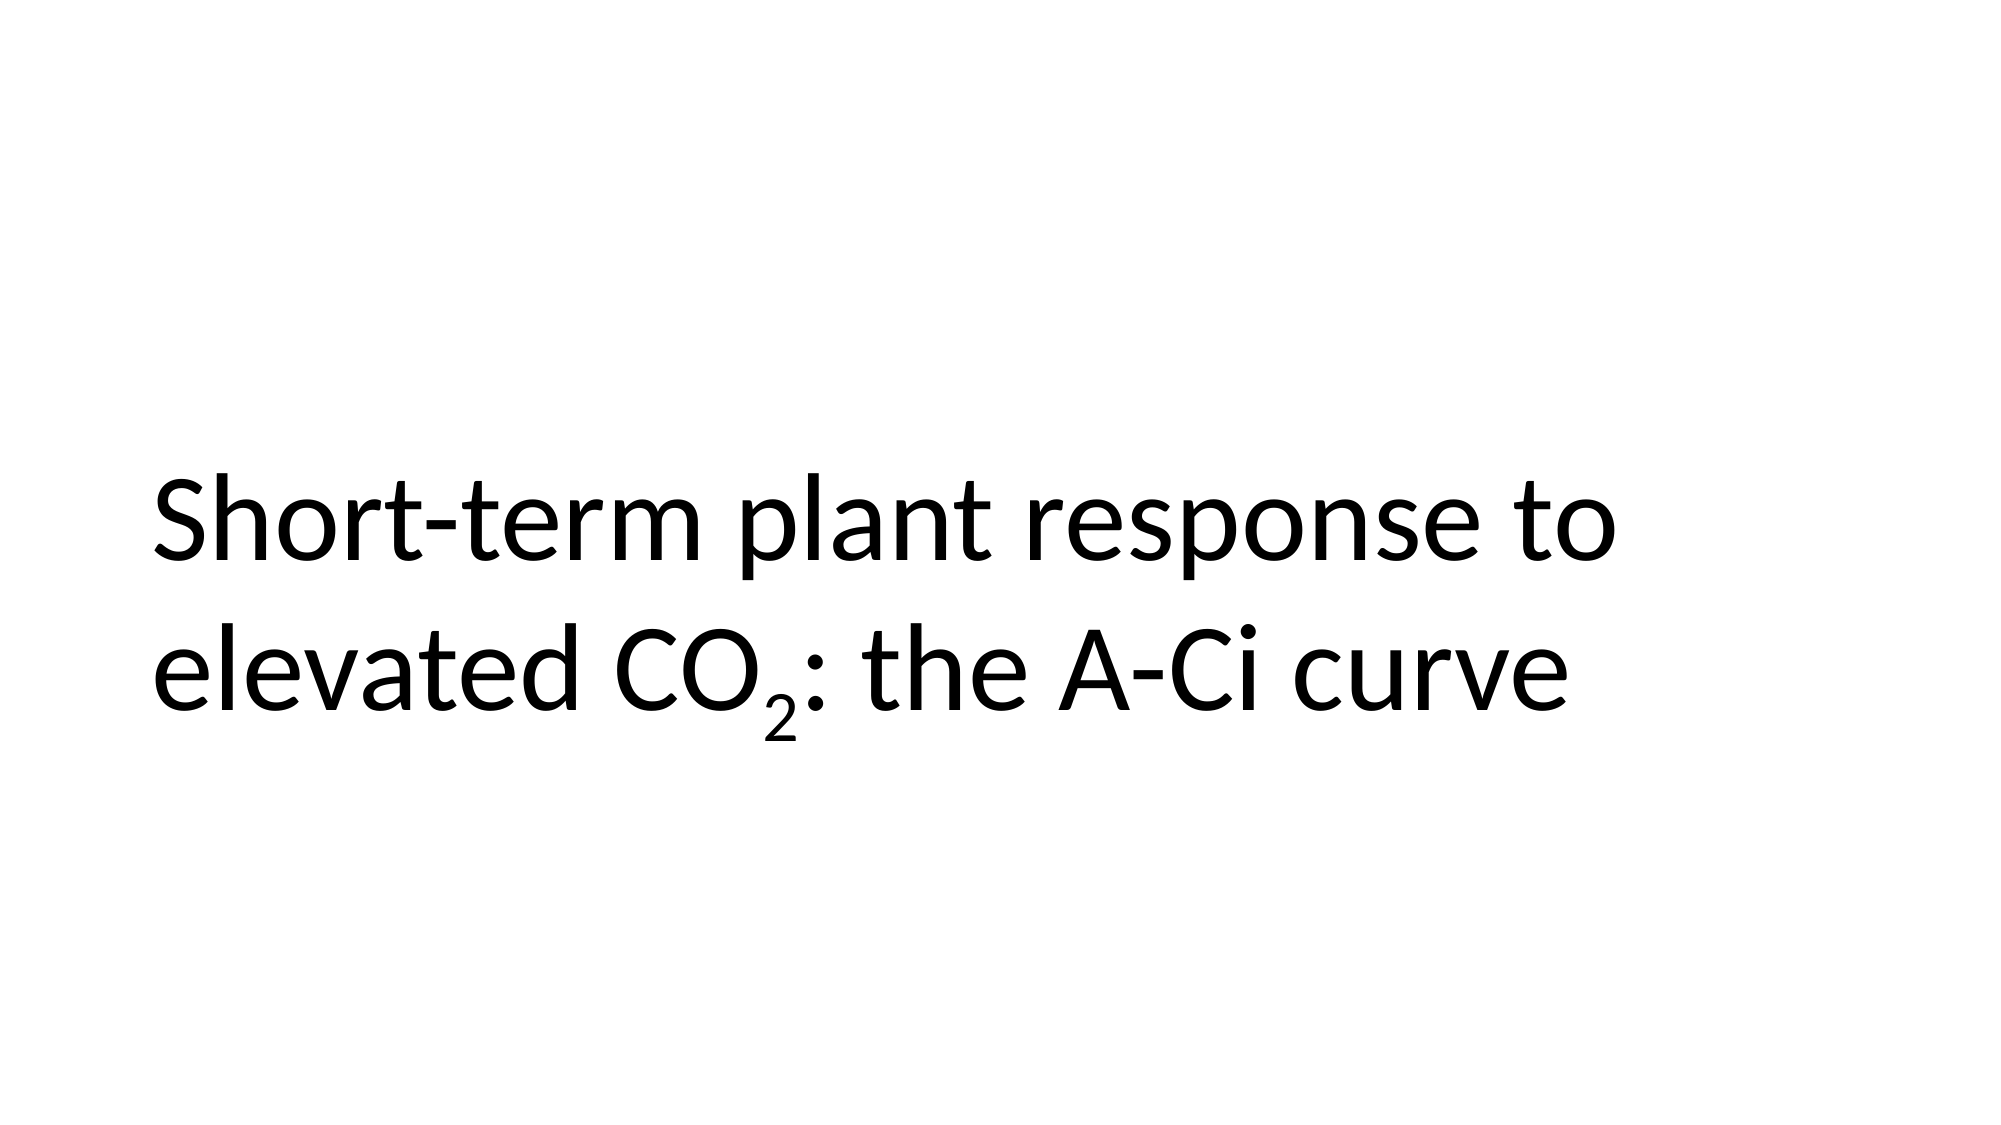

# Short-term plant response to elevated CO2: the A-Ci curve